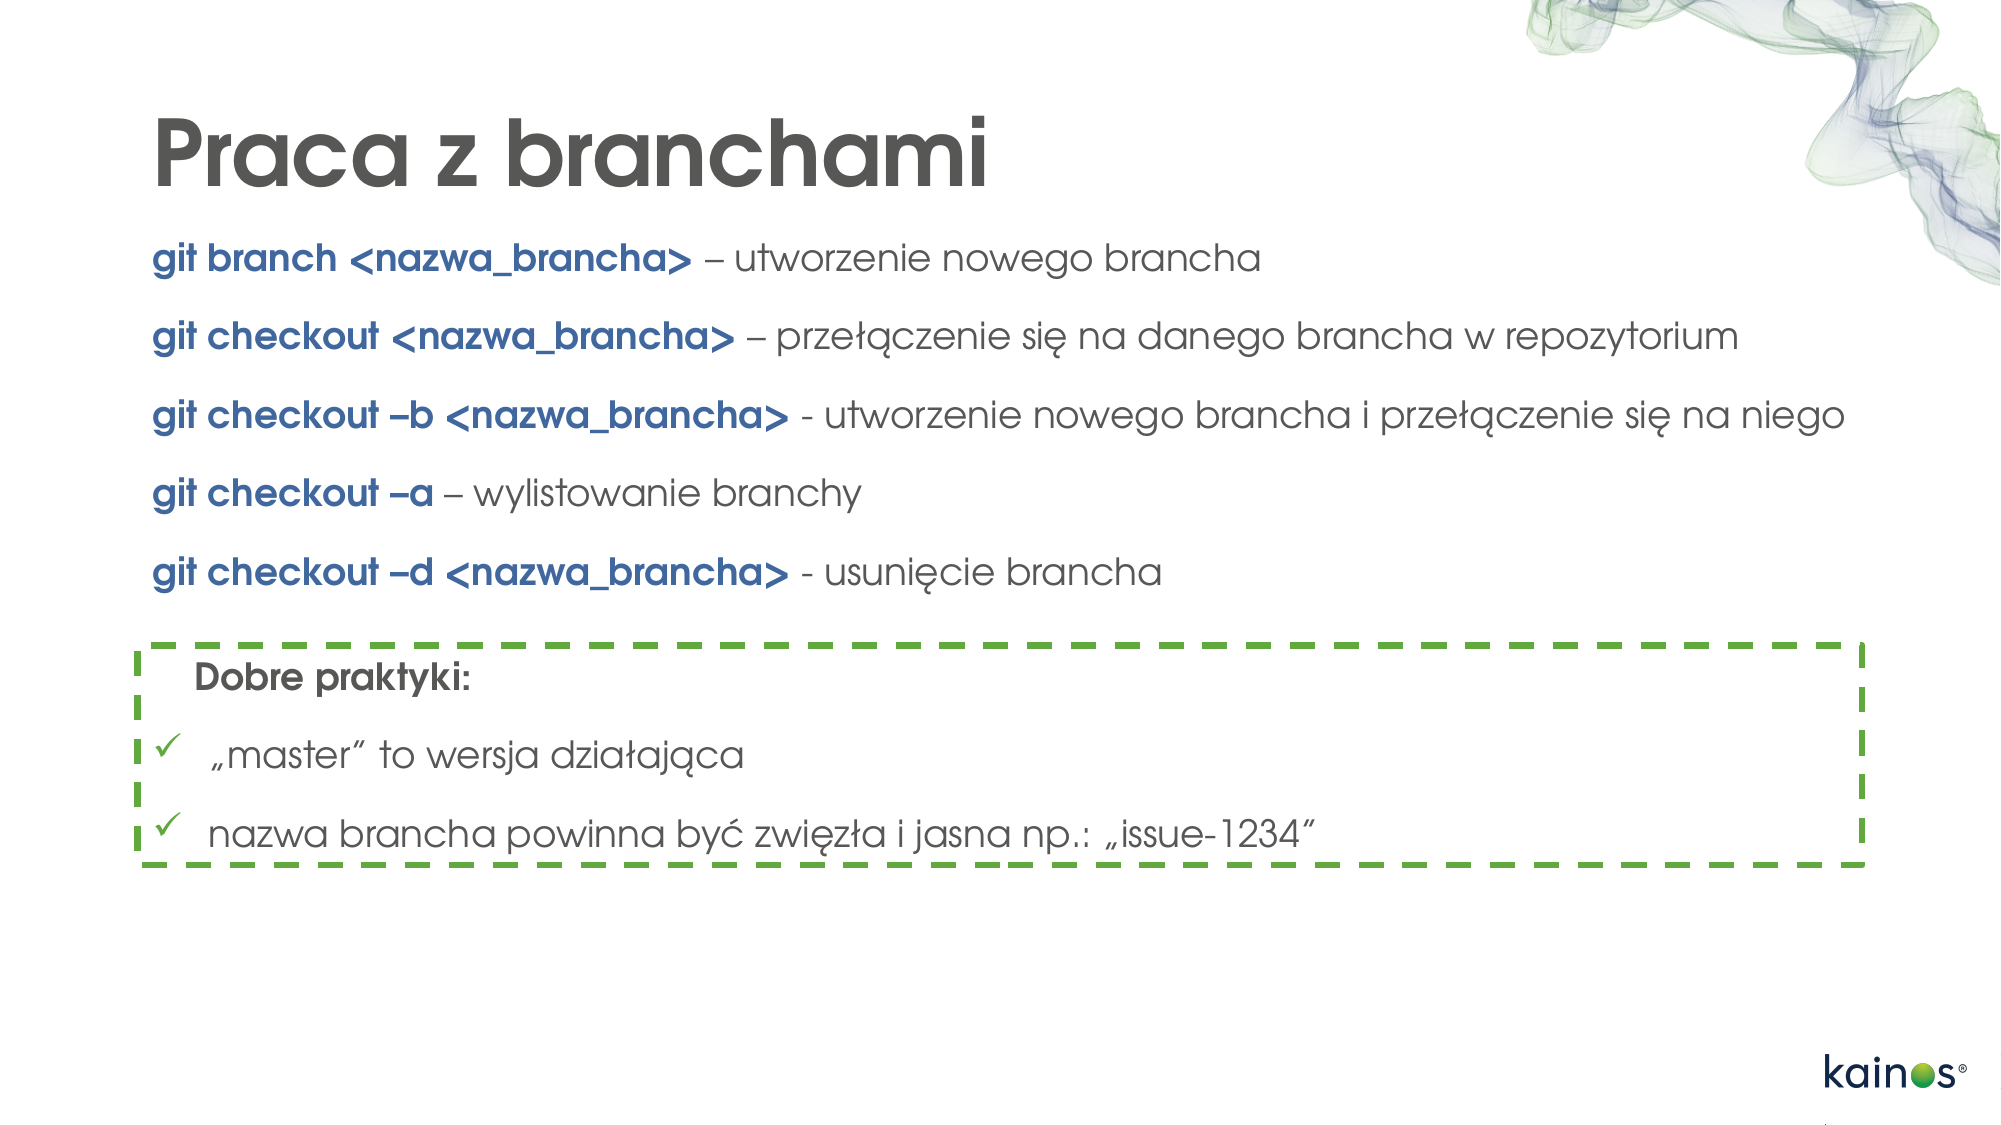

# Praca z branchami
git branch <nazwa_brancha> – utworzenie nowego brancha
git checkout <nazwa_brancha> – przełączenie się na danego brancha w repozytorium
git checkout –b <nazwa_brancha> - utworzenie nowego brancha i przełączenie się na niego
git checkout –a – wylistowanie branchy
git checkout –d <nazwa_brancha> - usunięcie brancha
    Dobre praktyki:
„master” to wersja działająca
nazwa brancha powinna być zwięzła i jasna np.: „issue-1234”